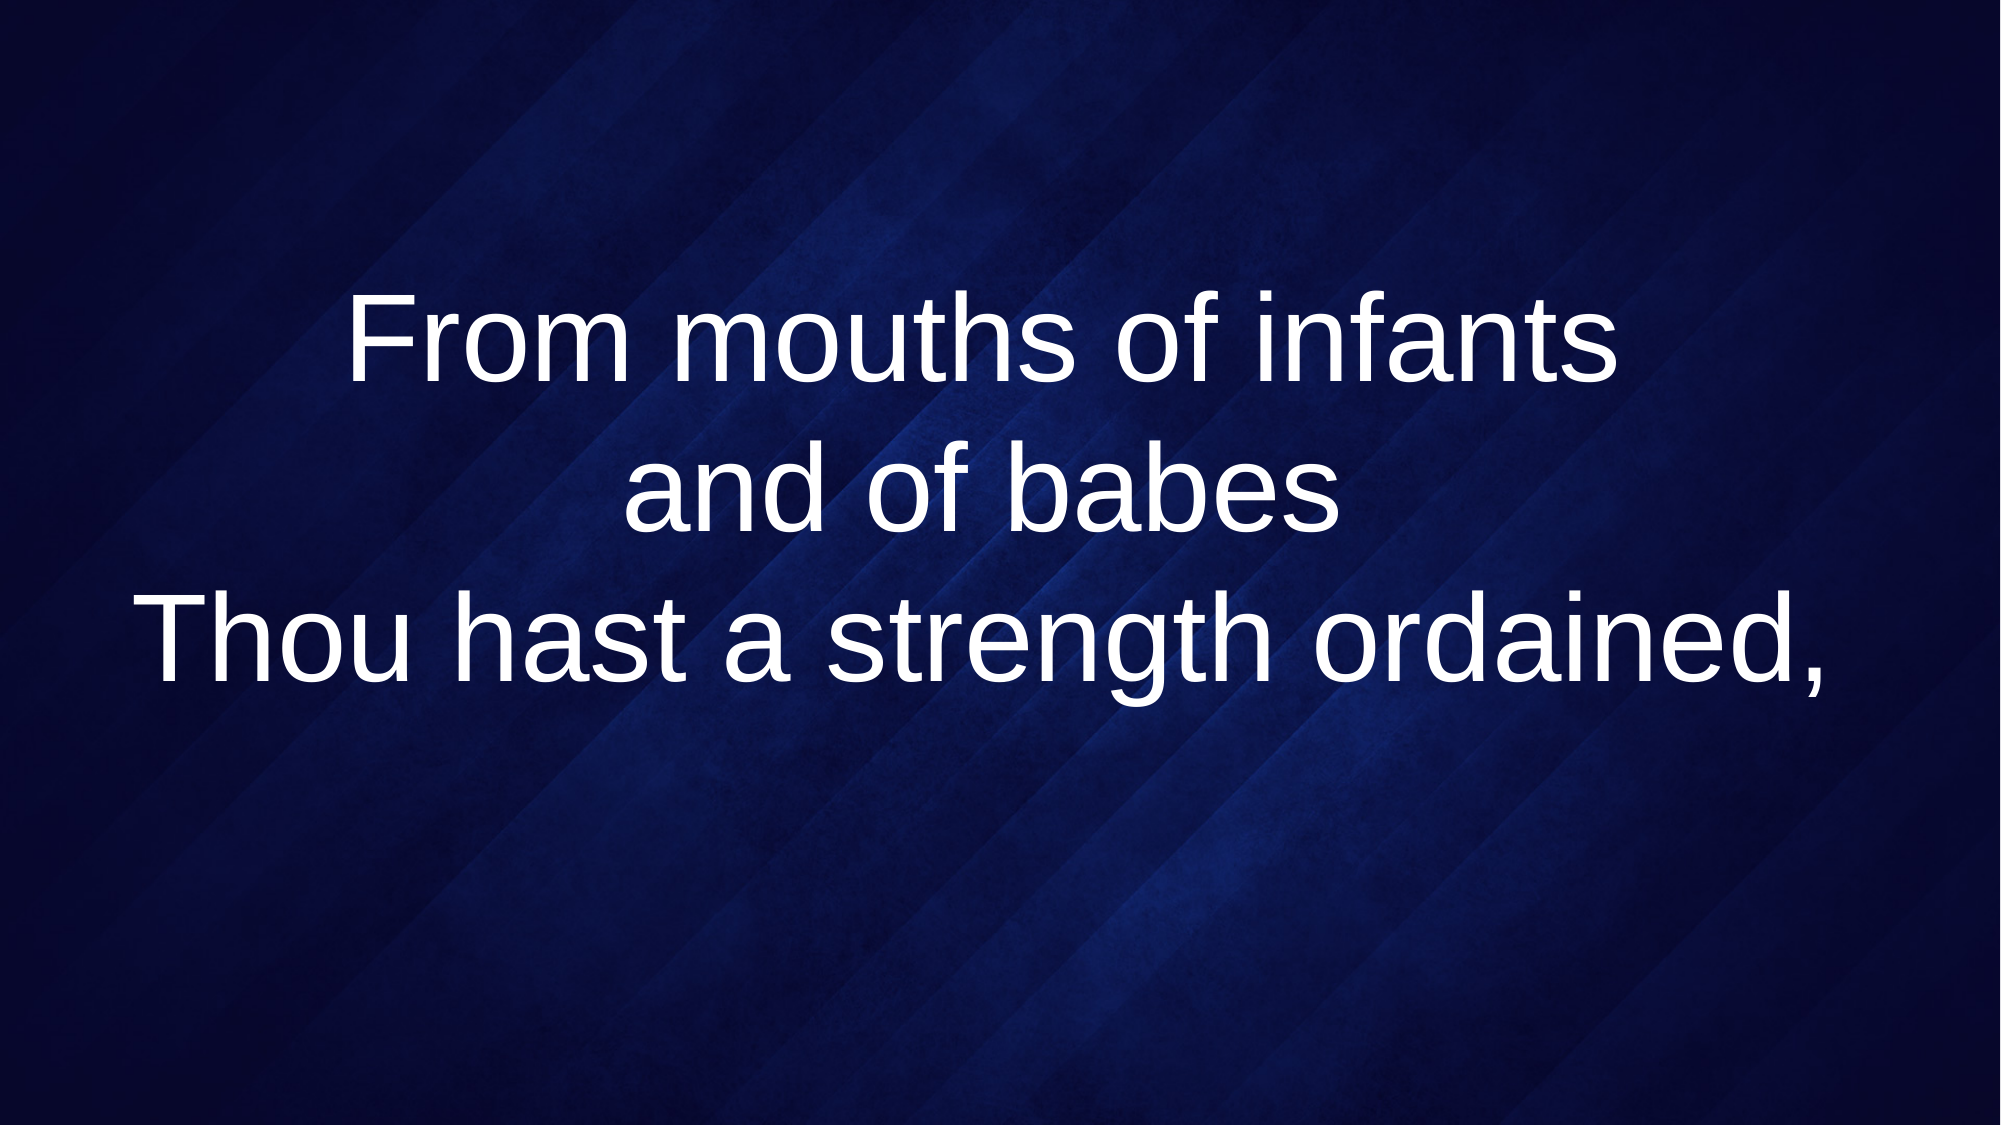

# From mouths of infants and of babes Thou hast a strength ordained,